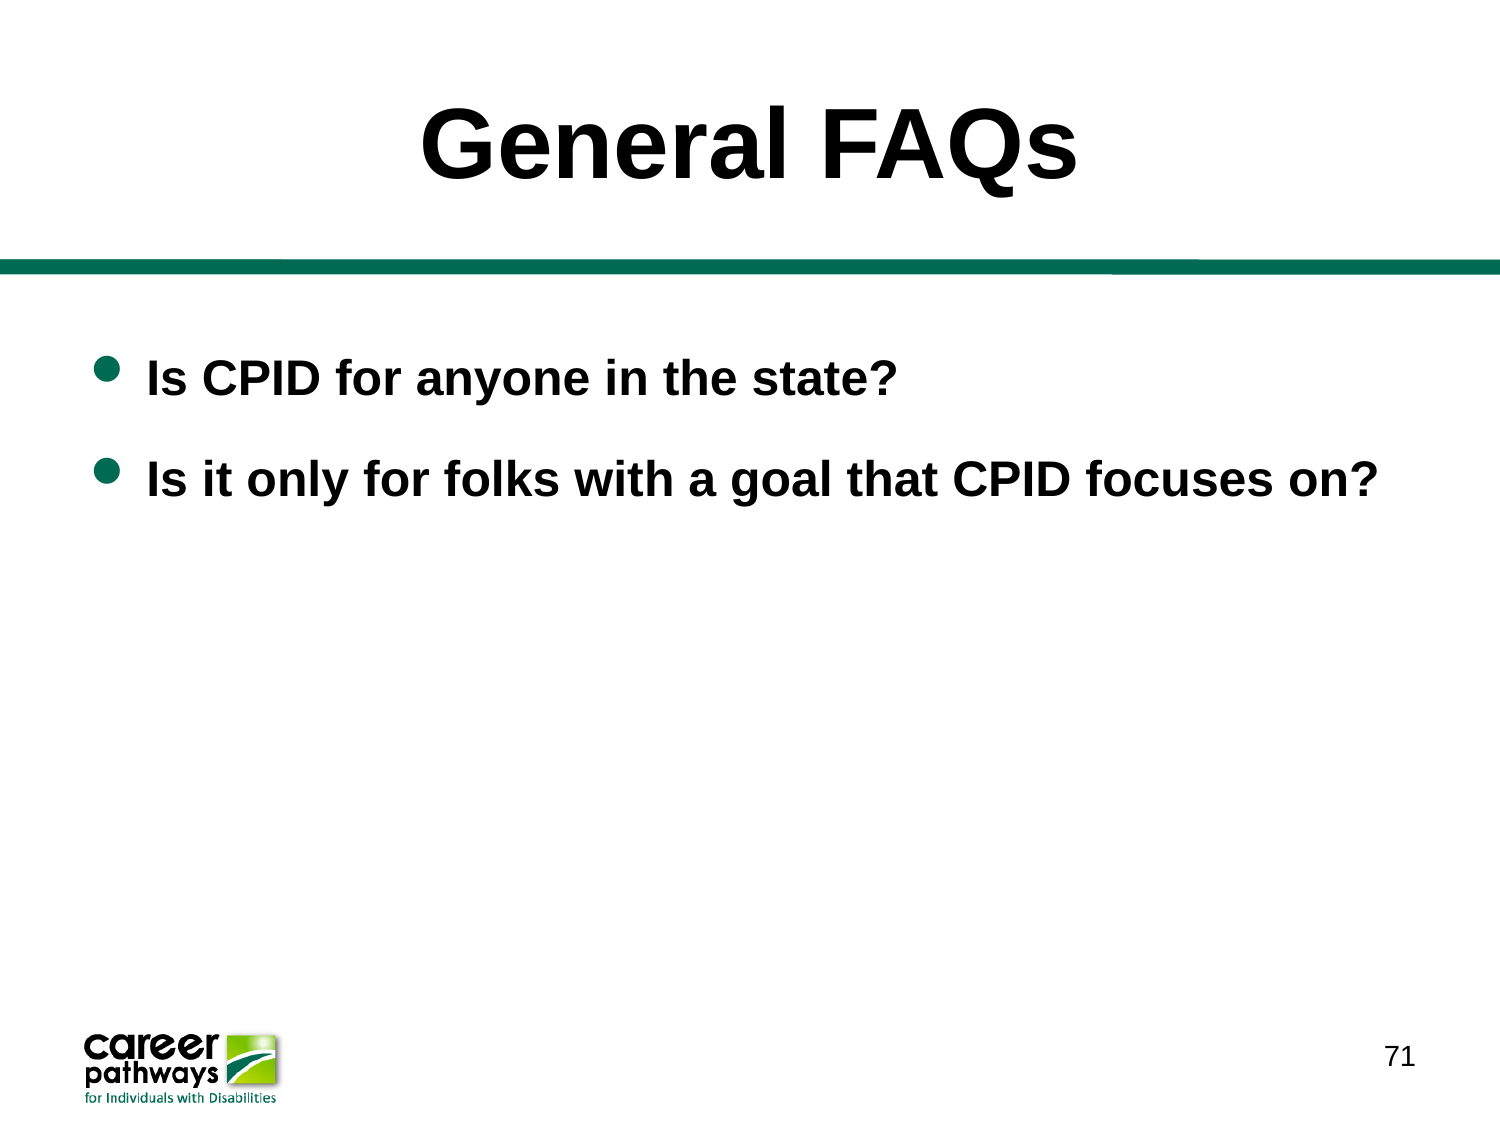

# General FAQs
Is CPID for anyone in the state?
Is it only for folks with a goal that CPID focuses on?
71